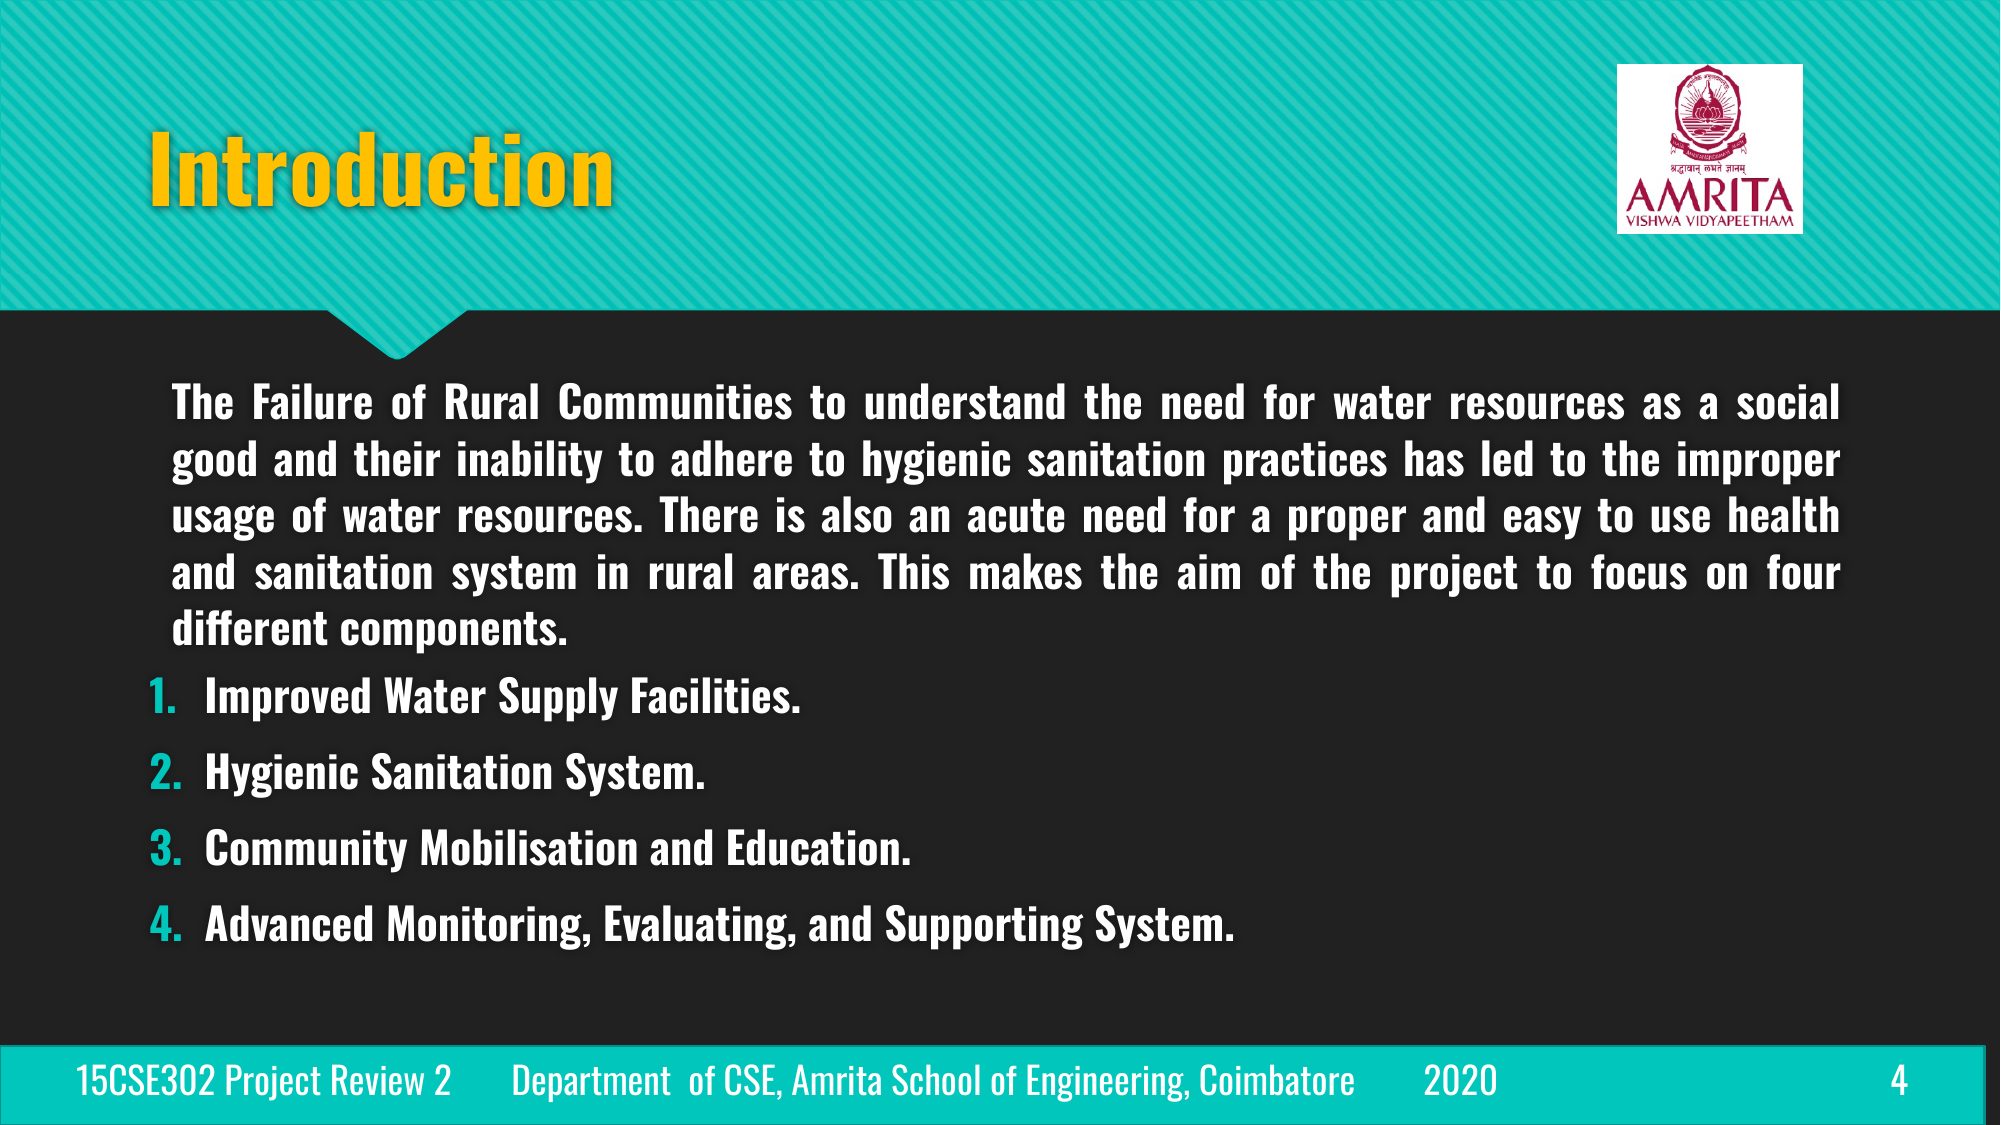

# Introduction
The Failure of Rural Communities to understand the need for water resources as a social good and their inability to adhere to hygienic sanitation practices has led to the improper usage of water resources. There is also an acute need for a proper and easy to use health and sanitation system in rural areas. This makes the aim of the project to focus on four different components.
Improved Water Supply Facilities.
Hygienic Sanitation System.
Community Mobilisation and Education.
Advanced Monitoring, Evaluating, and Supporting System.